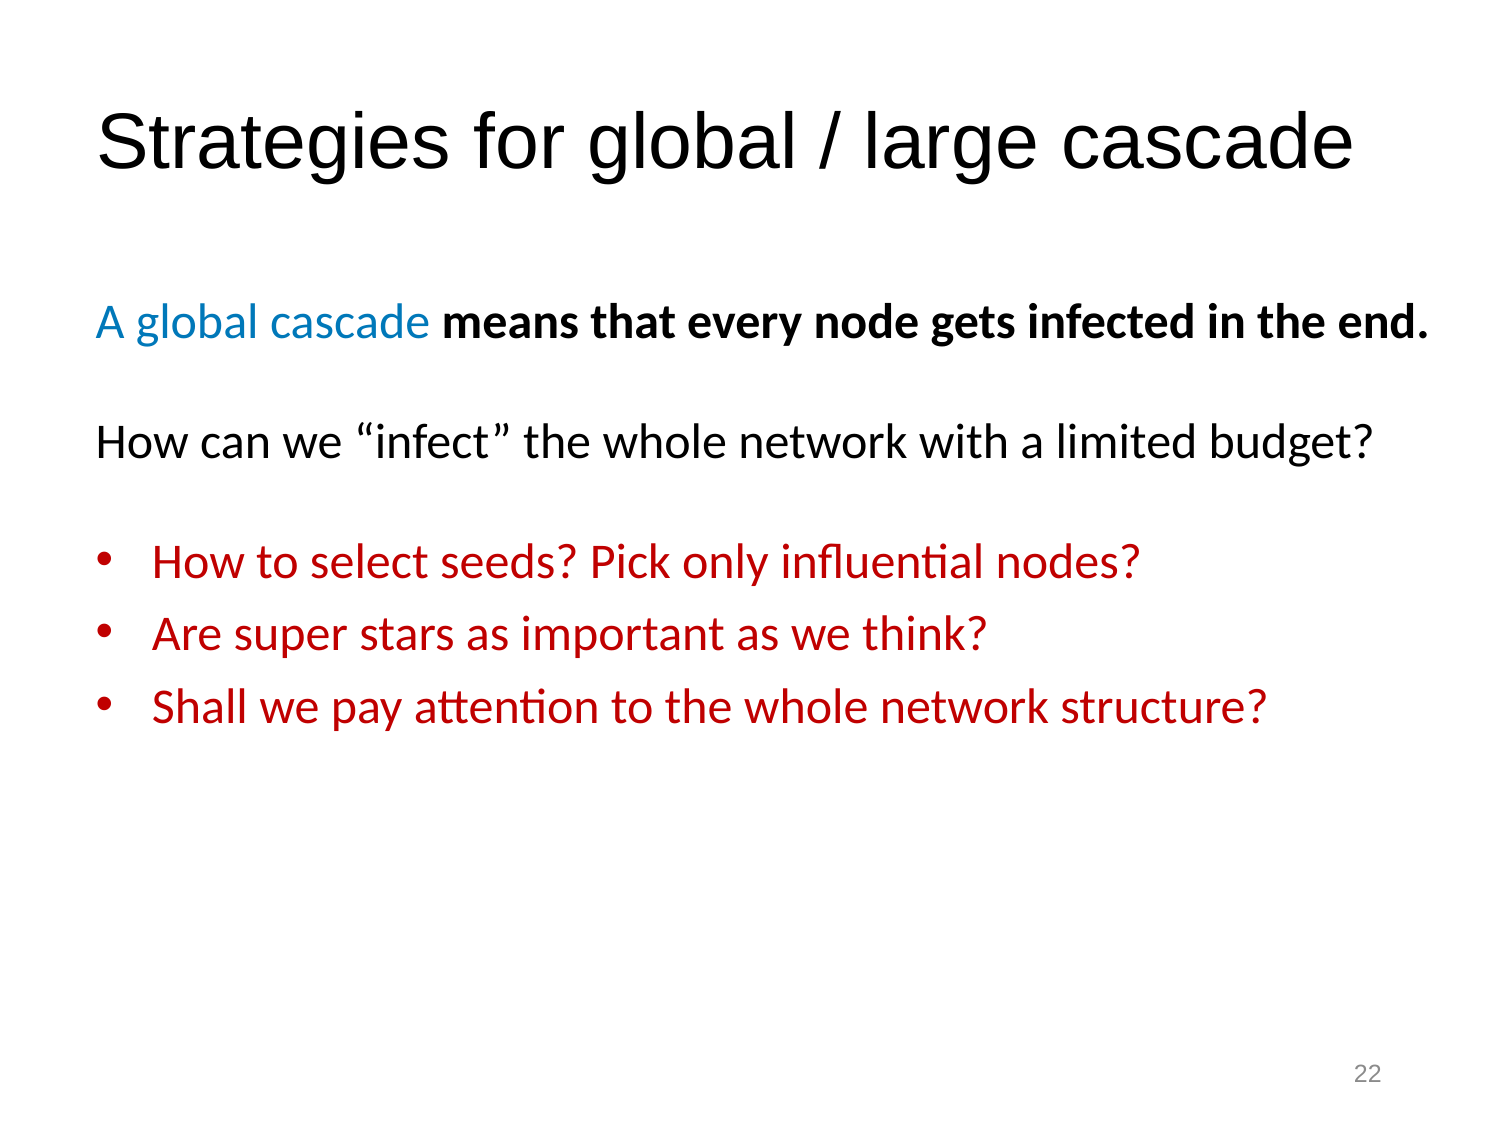

# Strategies for global / large cascade
A global cascade means that every node gets infected in the end.

How can we “infect” the whole network with a limited budget?

How to select seeds? Pick only influential nodes?
Are super stars as important as we think?
Shall we pay attention to the whole network structure?
22